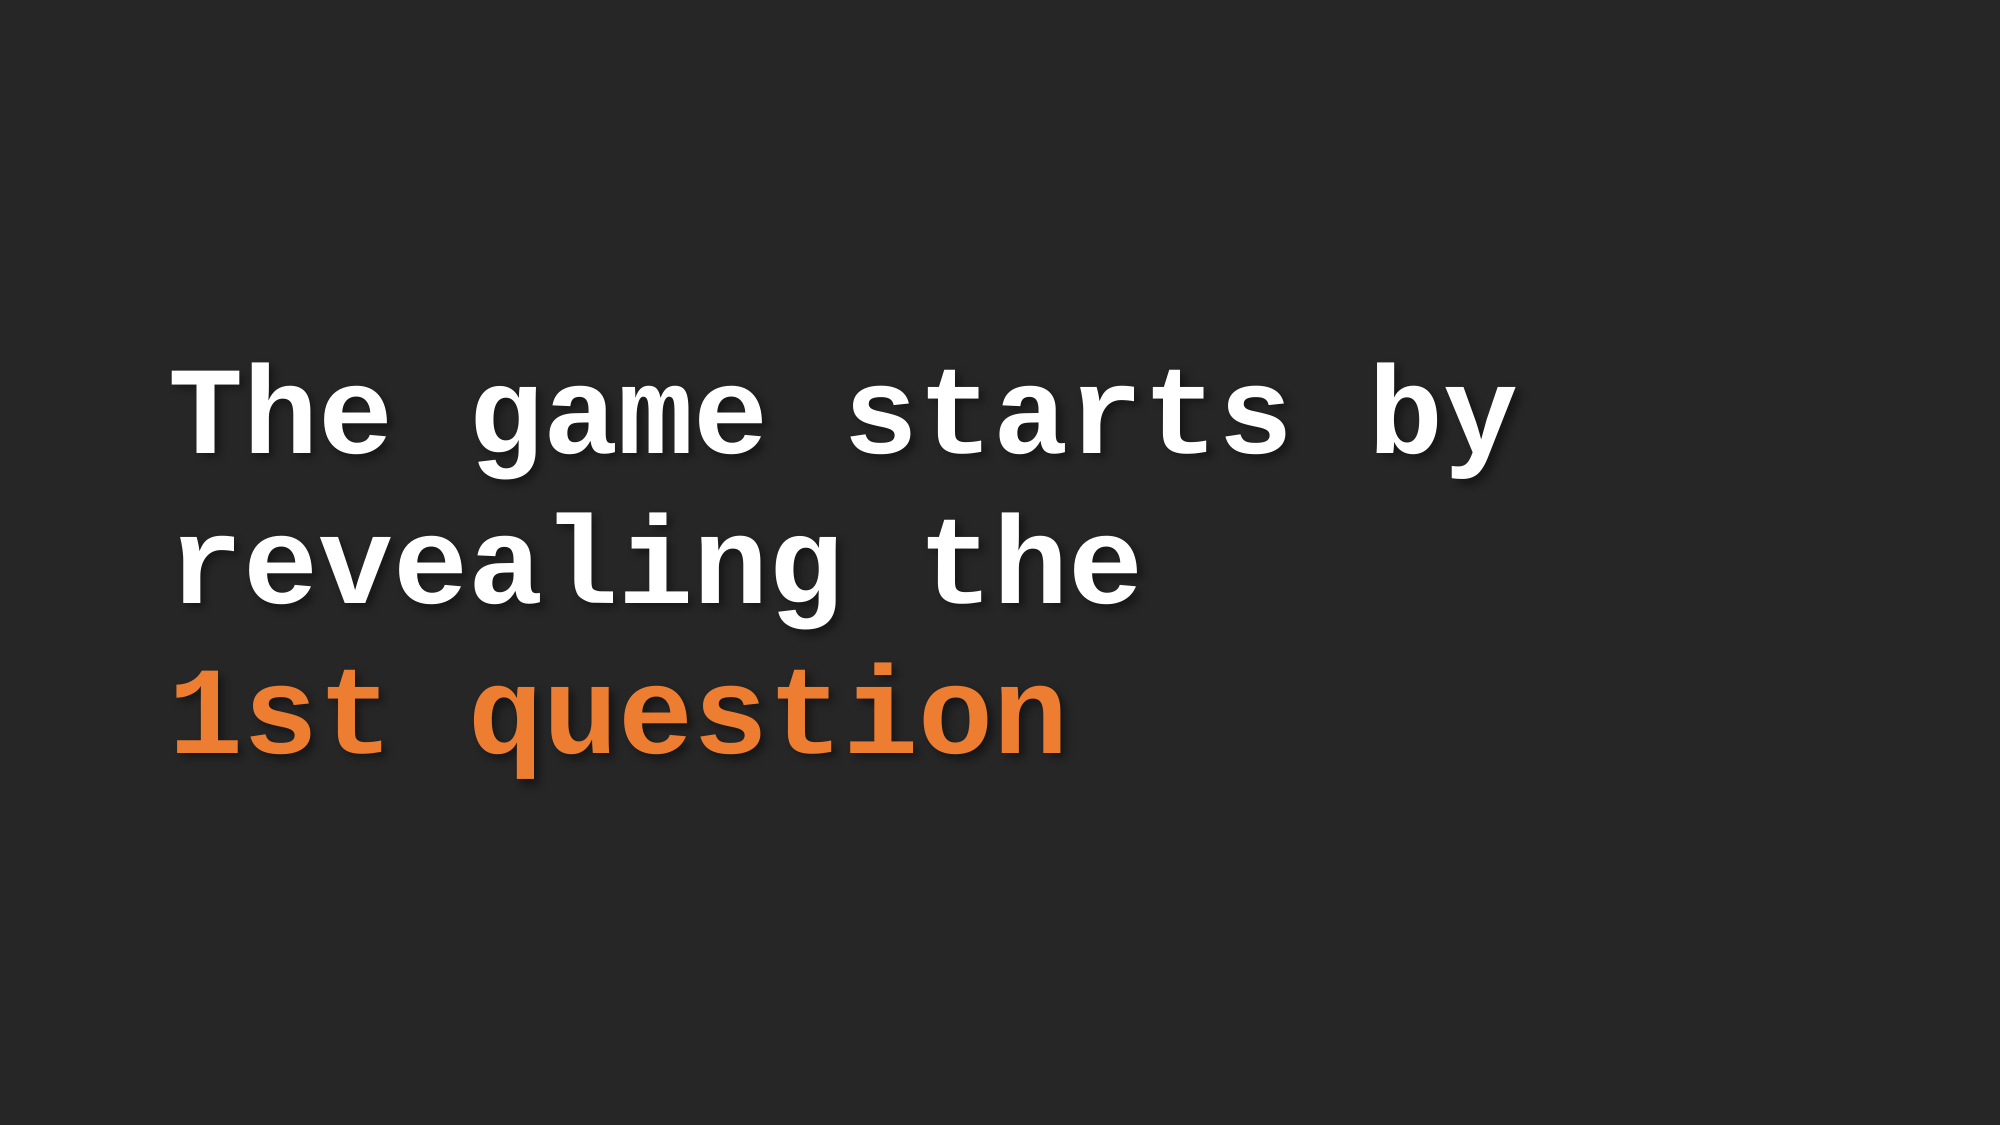

The game starts by revealing the
1st question